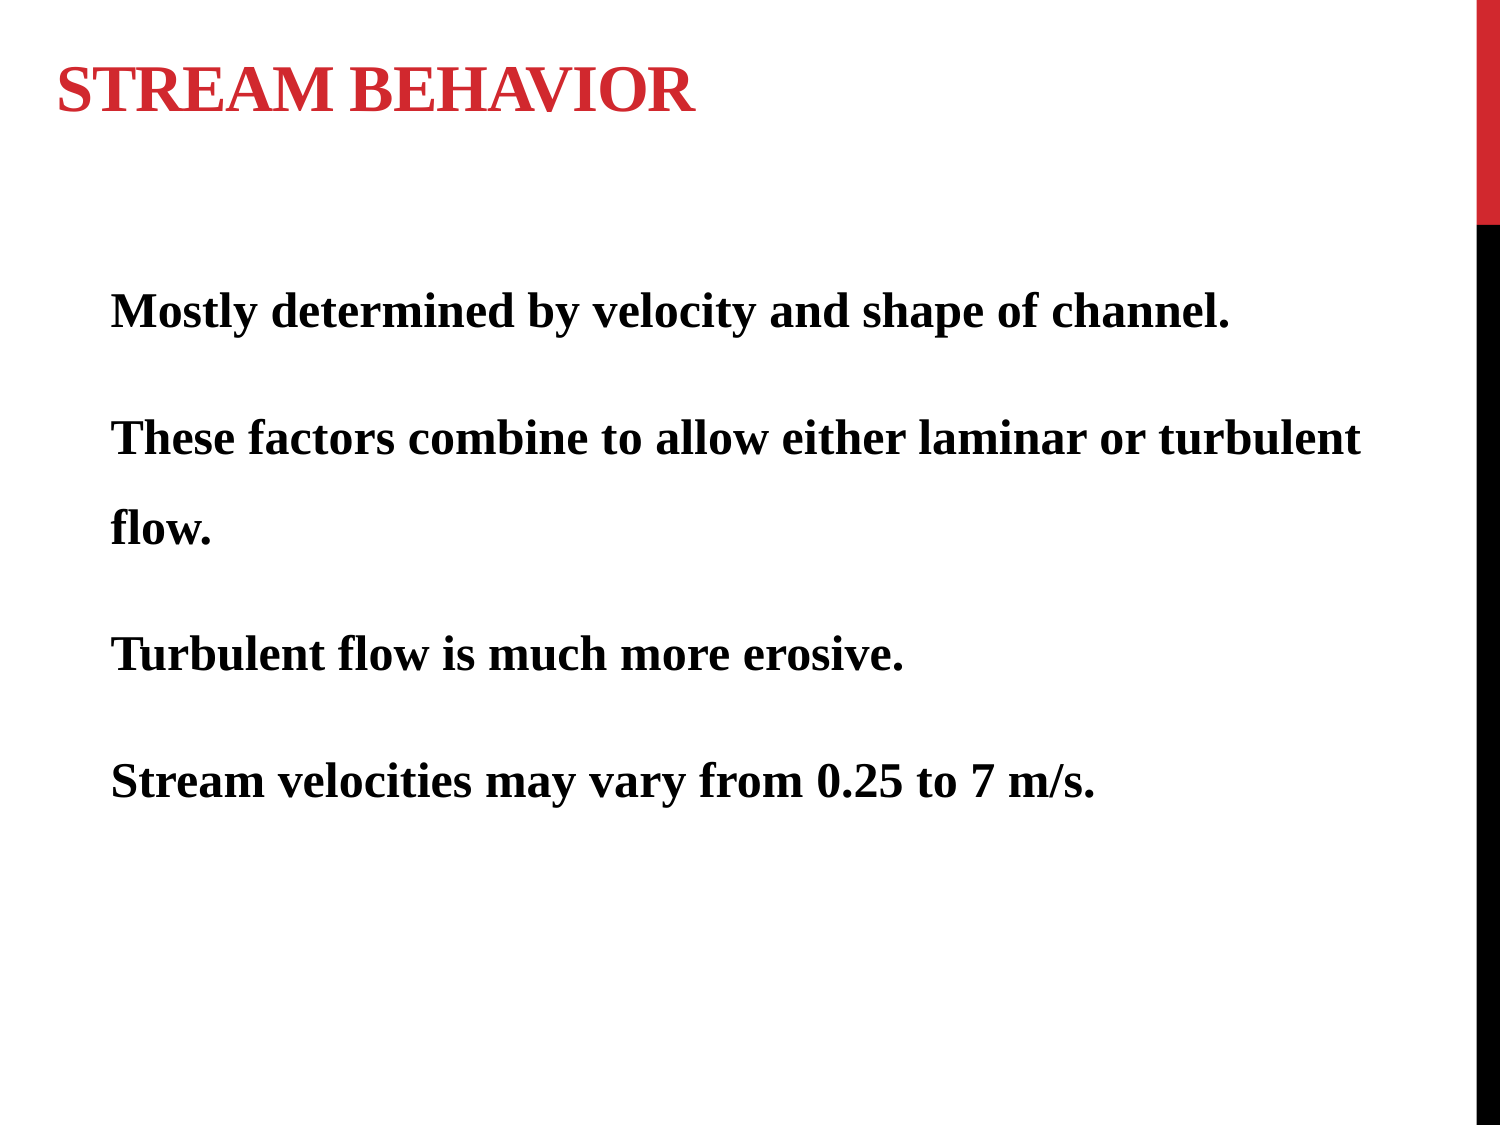

# Stream behavior
Mostly determined by velocity and shape of channel.
These factors combine to allow either laminar or turbulent flow.
Turbulent flow is much more erosive.
Stream velocities may vary from 0.25 to 7 m/s.